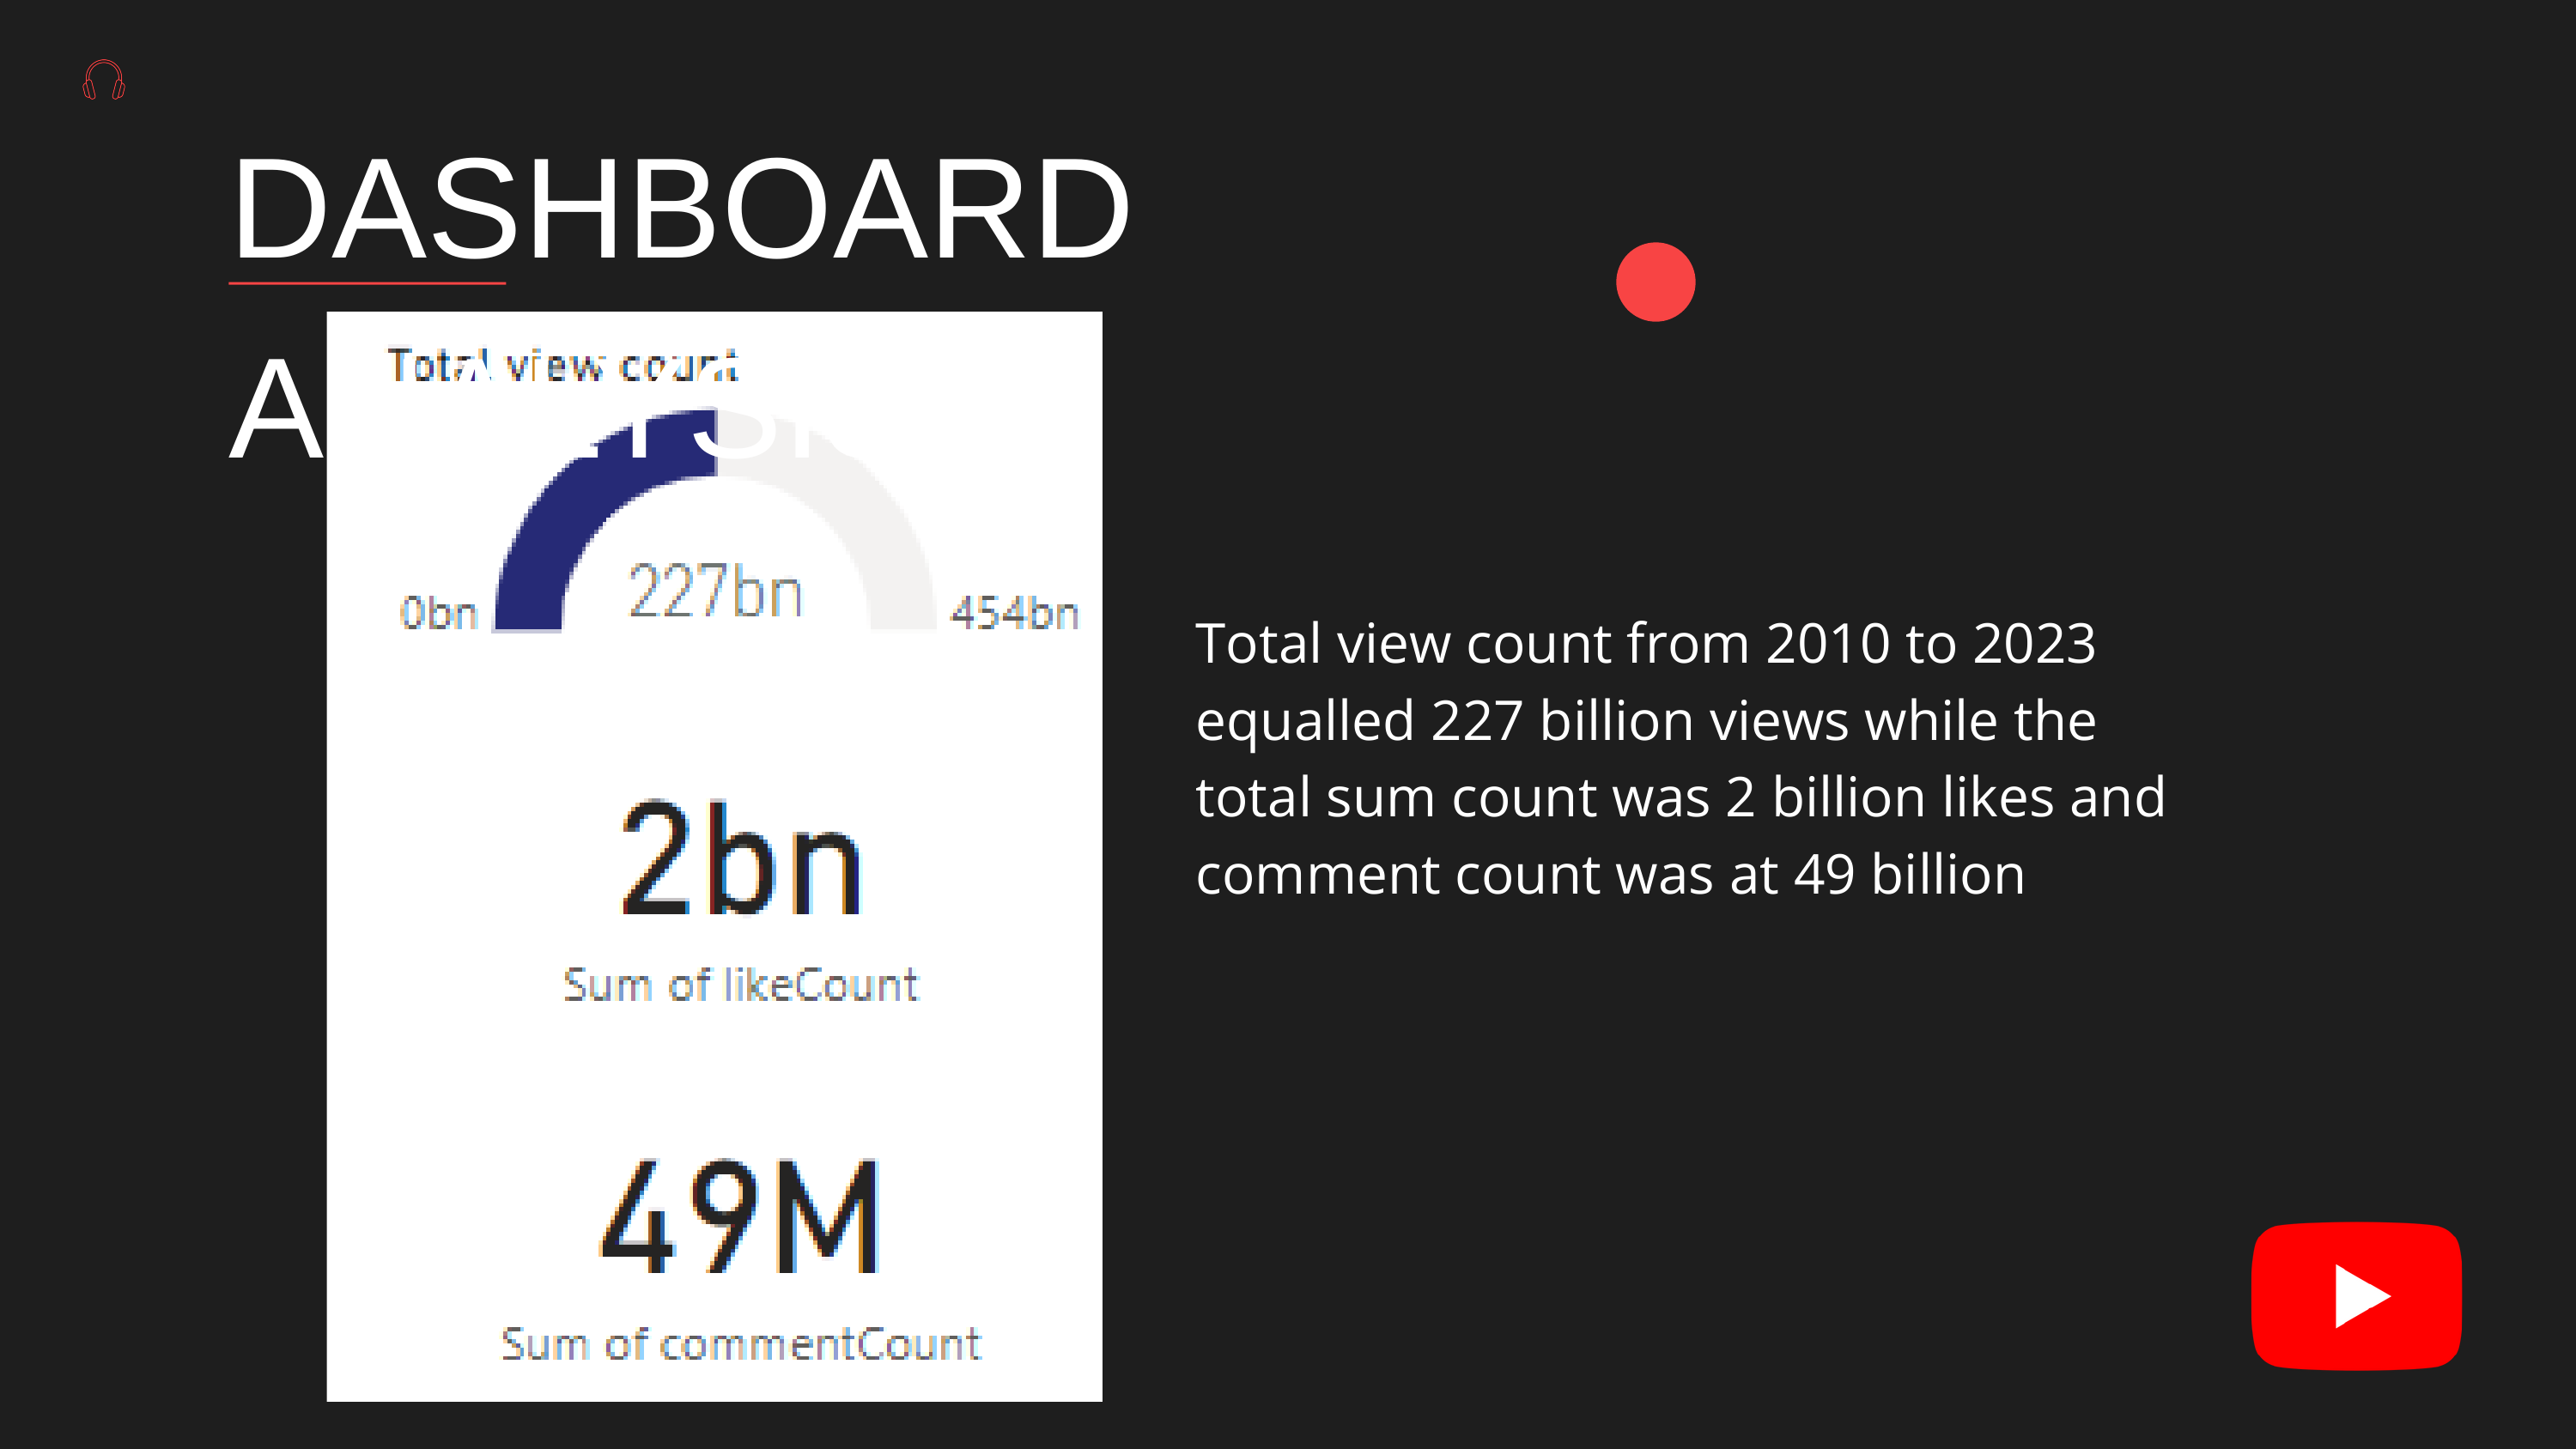

DASHBOARD ANALYSIS

Total view count from 2010 to 2023 equalled 227 billion views while the total sum count was 2 billion likes and comment count was at 49 billion